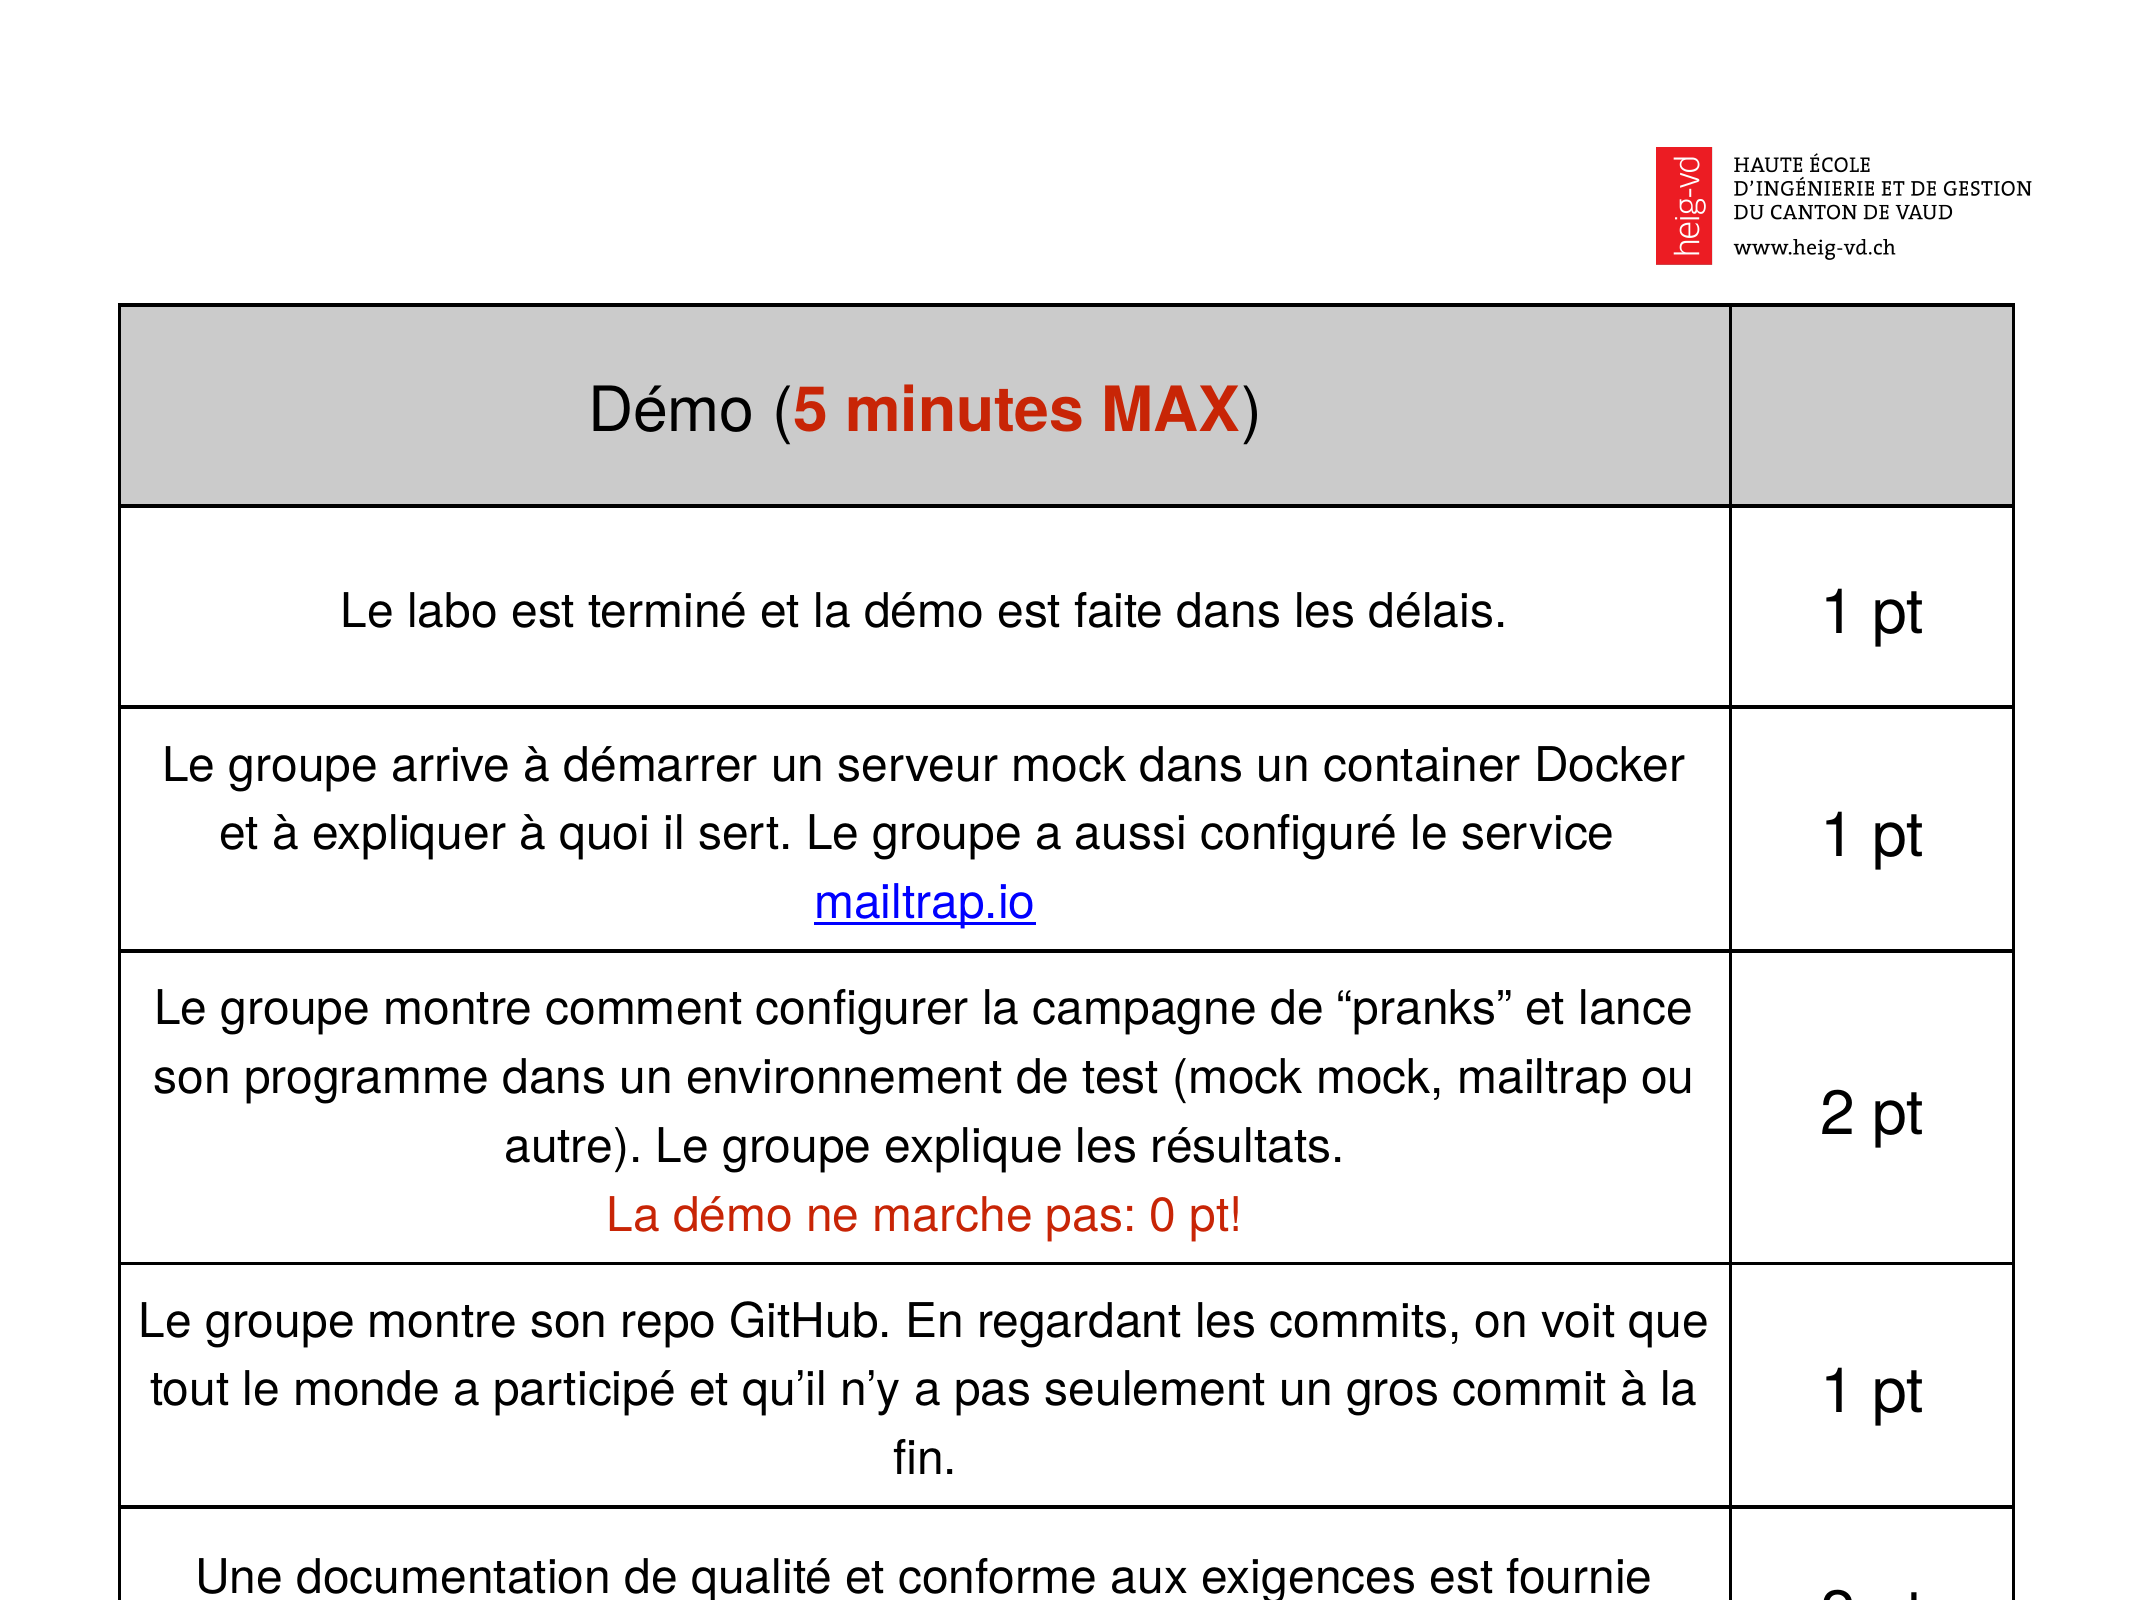

| Démo (5 minutes MAX) |  |
| --- | --- |
| Le labo est terminé et la démo est faite dans les délais. | 1 pt |
| Le groupe arrive à démarrer un serveur mock dans un container Docker et à expliquer à quoi il sert. Le groupe a aussi configuré le service mailtrap.io | 1 pt |
| Le groupe montre comment configurer la campagne de “pranks” et lance son programme dans un environnement de test (mock mock, mailtrap ou autre). Le groupe explique les résultats. La démo ne marche pas: 0 pt! | 2 pt |
| Le groupe montre son repo GitHub. En regardant les commits, on voit que tout le monde a participé et qu’il n’y a pas seulement un gros commit à la fin. | 1 pt |
| Une documentation de qualité et conforme aux exigences est fournie dans le repo GitHub. | 2 pt |